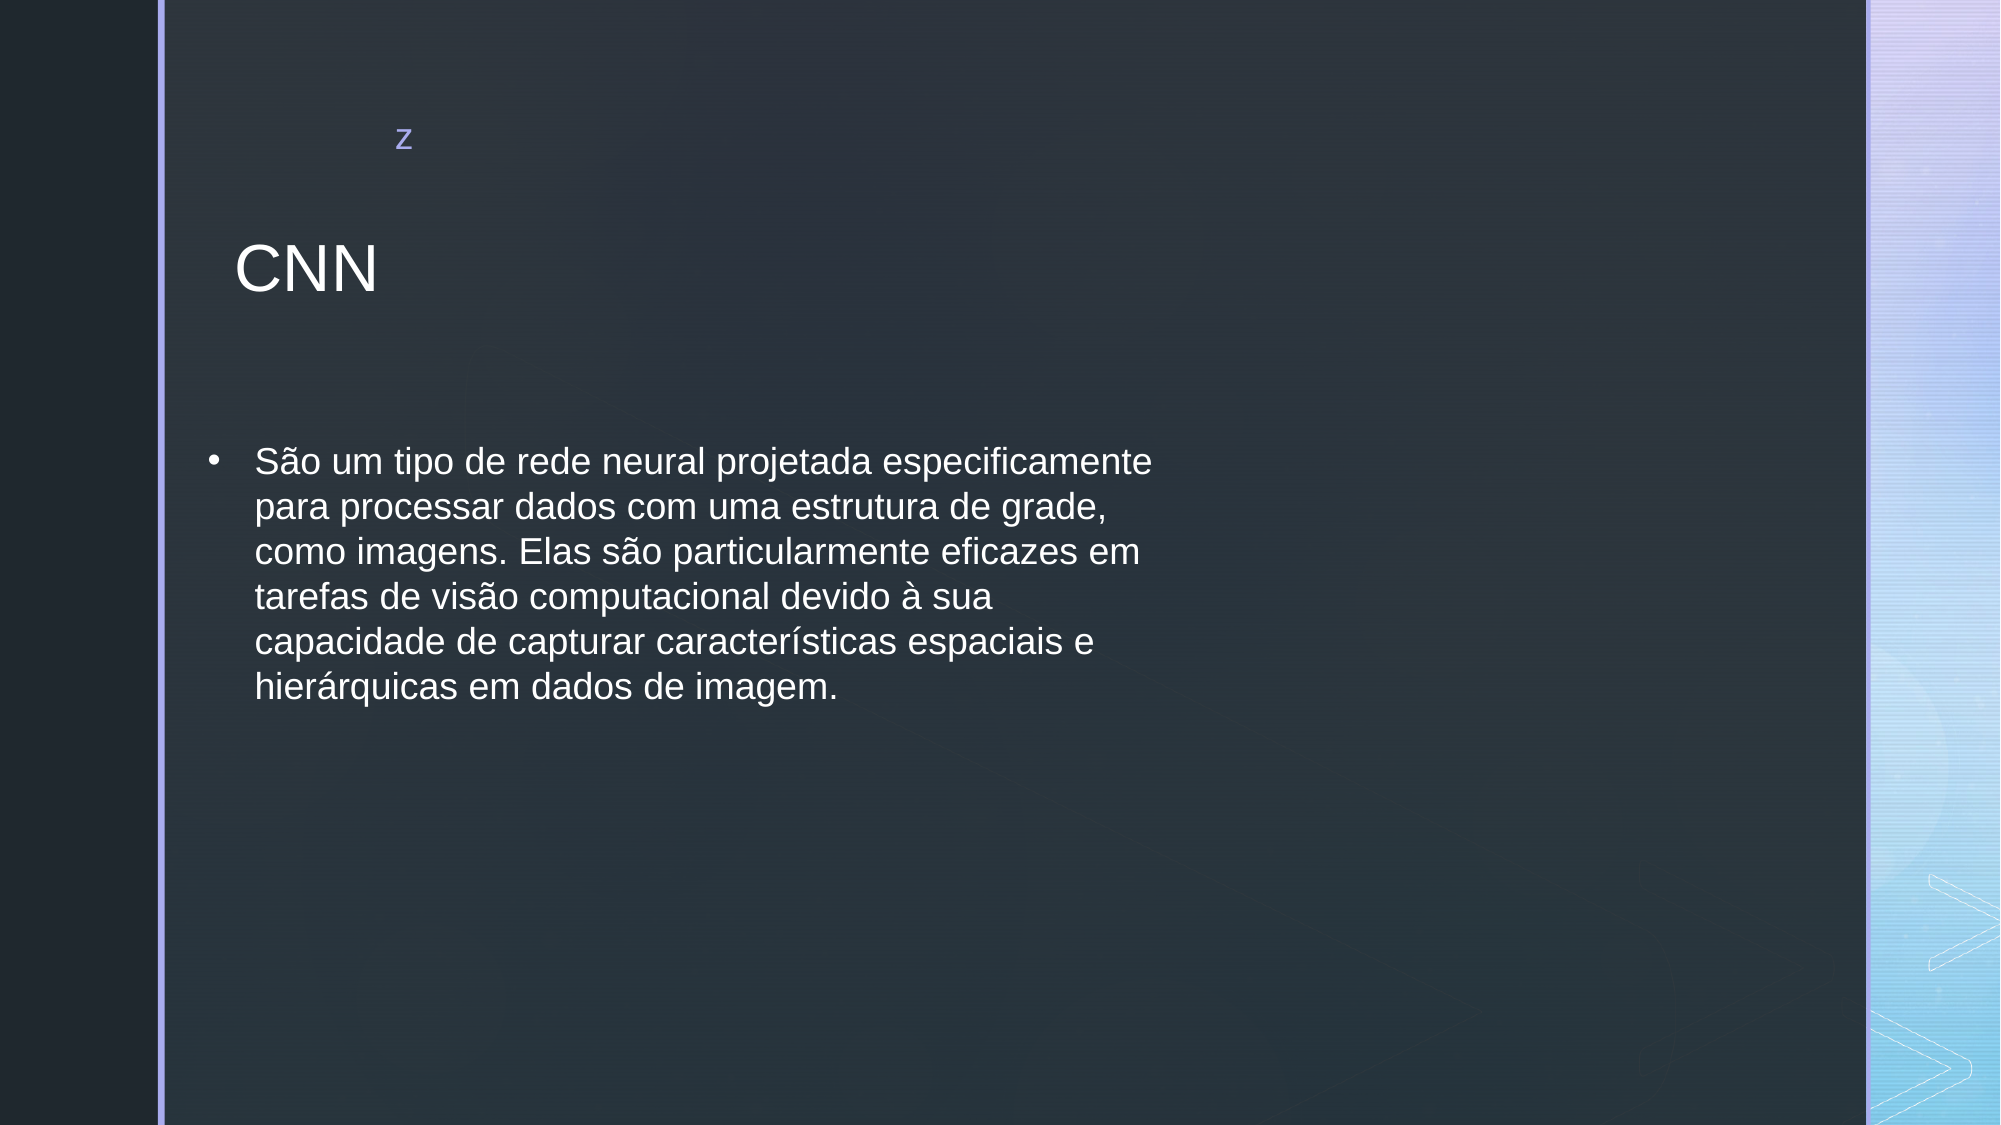

CNN
São um tipo de rede neural projetada especificamente para processar dados com uma estrutura de grade, como imagens. Elas são particularmente eficazes em tarefas de visão computacional devido à sua capacidade de capturar características espaciais e hierárquicas em dados de imagem.